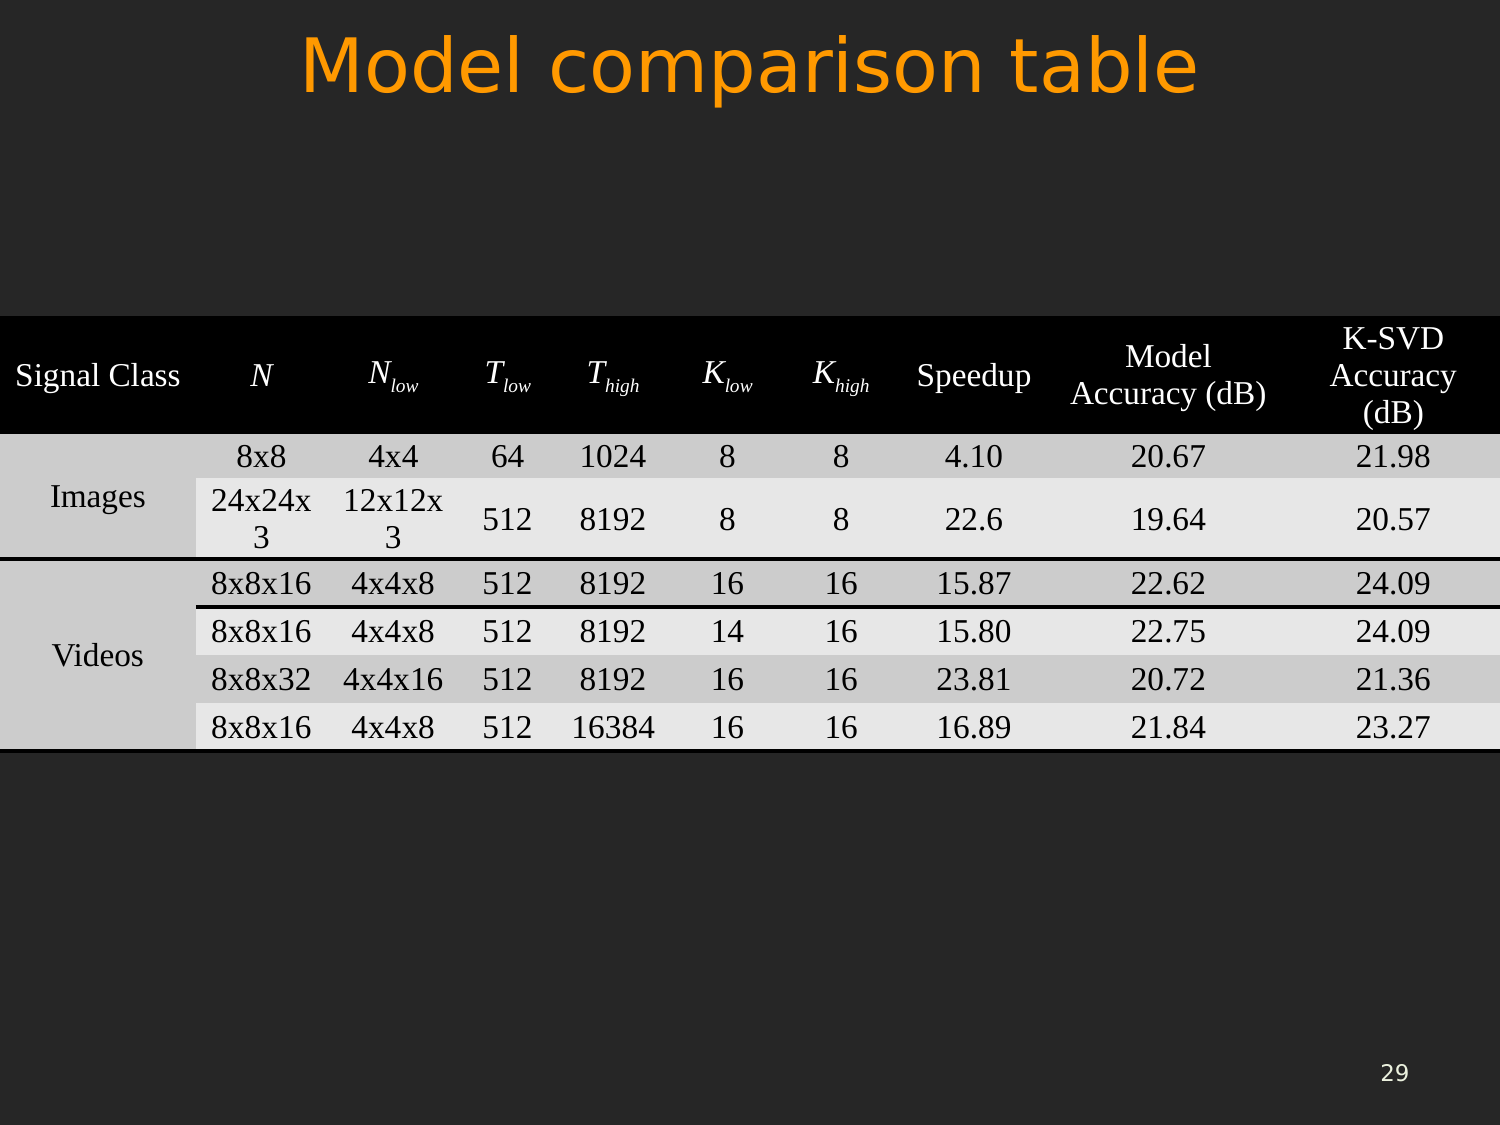

# Model comparison table

| Signal Class | N | Nlow | Tlow | Thigh | Klow | Khigh | Speedup | Model Accuracy (dB) | K-SVD Accuracy (dB) |
| --- | --- | --- | --- | --- | --- | --- | --- | --- | --- |
| Images | 8x8 | 4x4 | 64 | 1024 | 8 | 8 | 4.10 | 20.67 | 21.98 |
|  | 24x24x3 | 12x12x3 | 512 | 8192 | 8 | 8 | 22.6 | 19.64 | 20.57 |
| Videos | 8x8x16 | 4x4x8 | 512 | 8192 | 16 | 16 | 15.87 | 22.62 | 24.09 |
|  | 8x8x16 | 4x4x8 | 512 | 8192 | 14 | 16 | 15.80 | 22.75 | 24.09 |
|  | 8x8x32 | 4x4x16 | 512 | 8192 | 16 | 16 | 23.81 | 20.72 | 21.36 |
|  | 8x8x16 | 4x4x8 | 512 | 16384 | 16 | 16 | 16.89 | 21.84 | 23.27 |
29